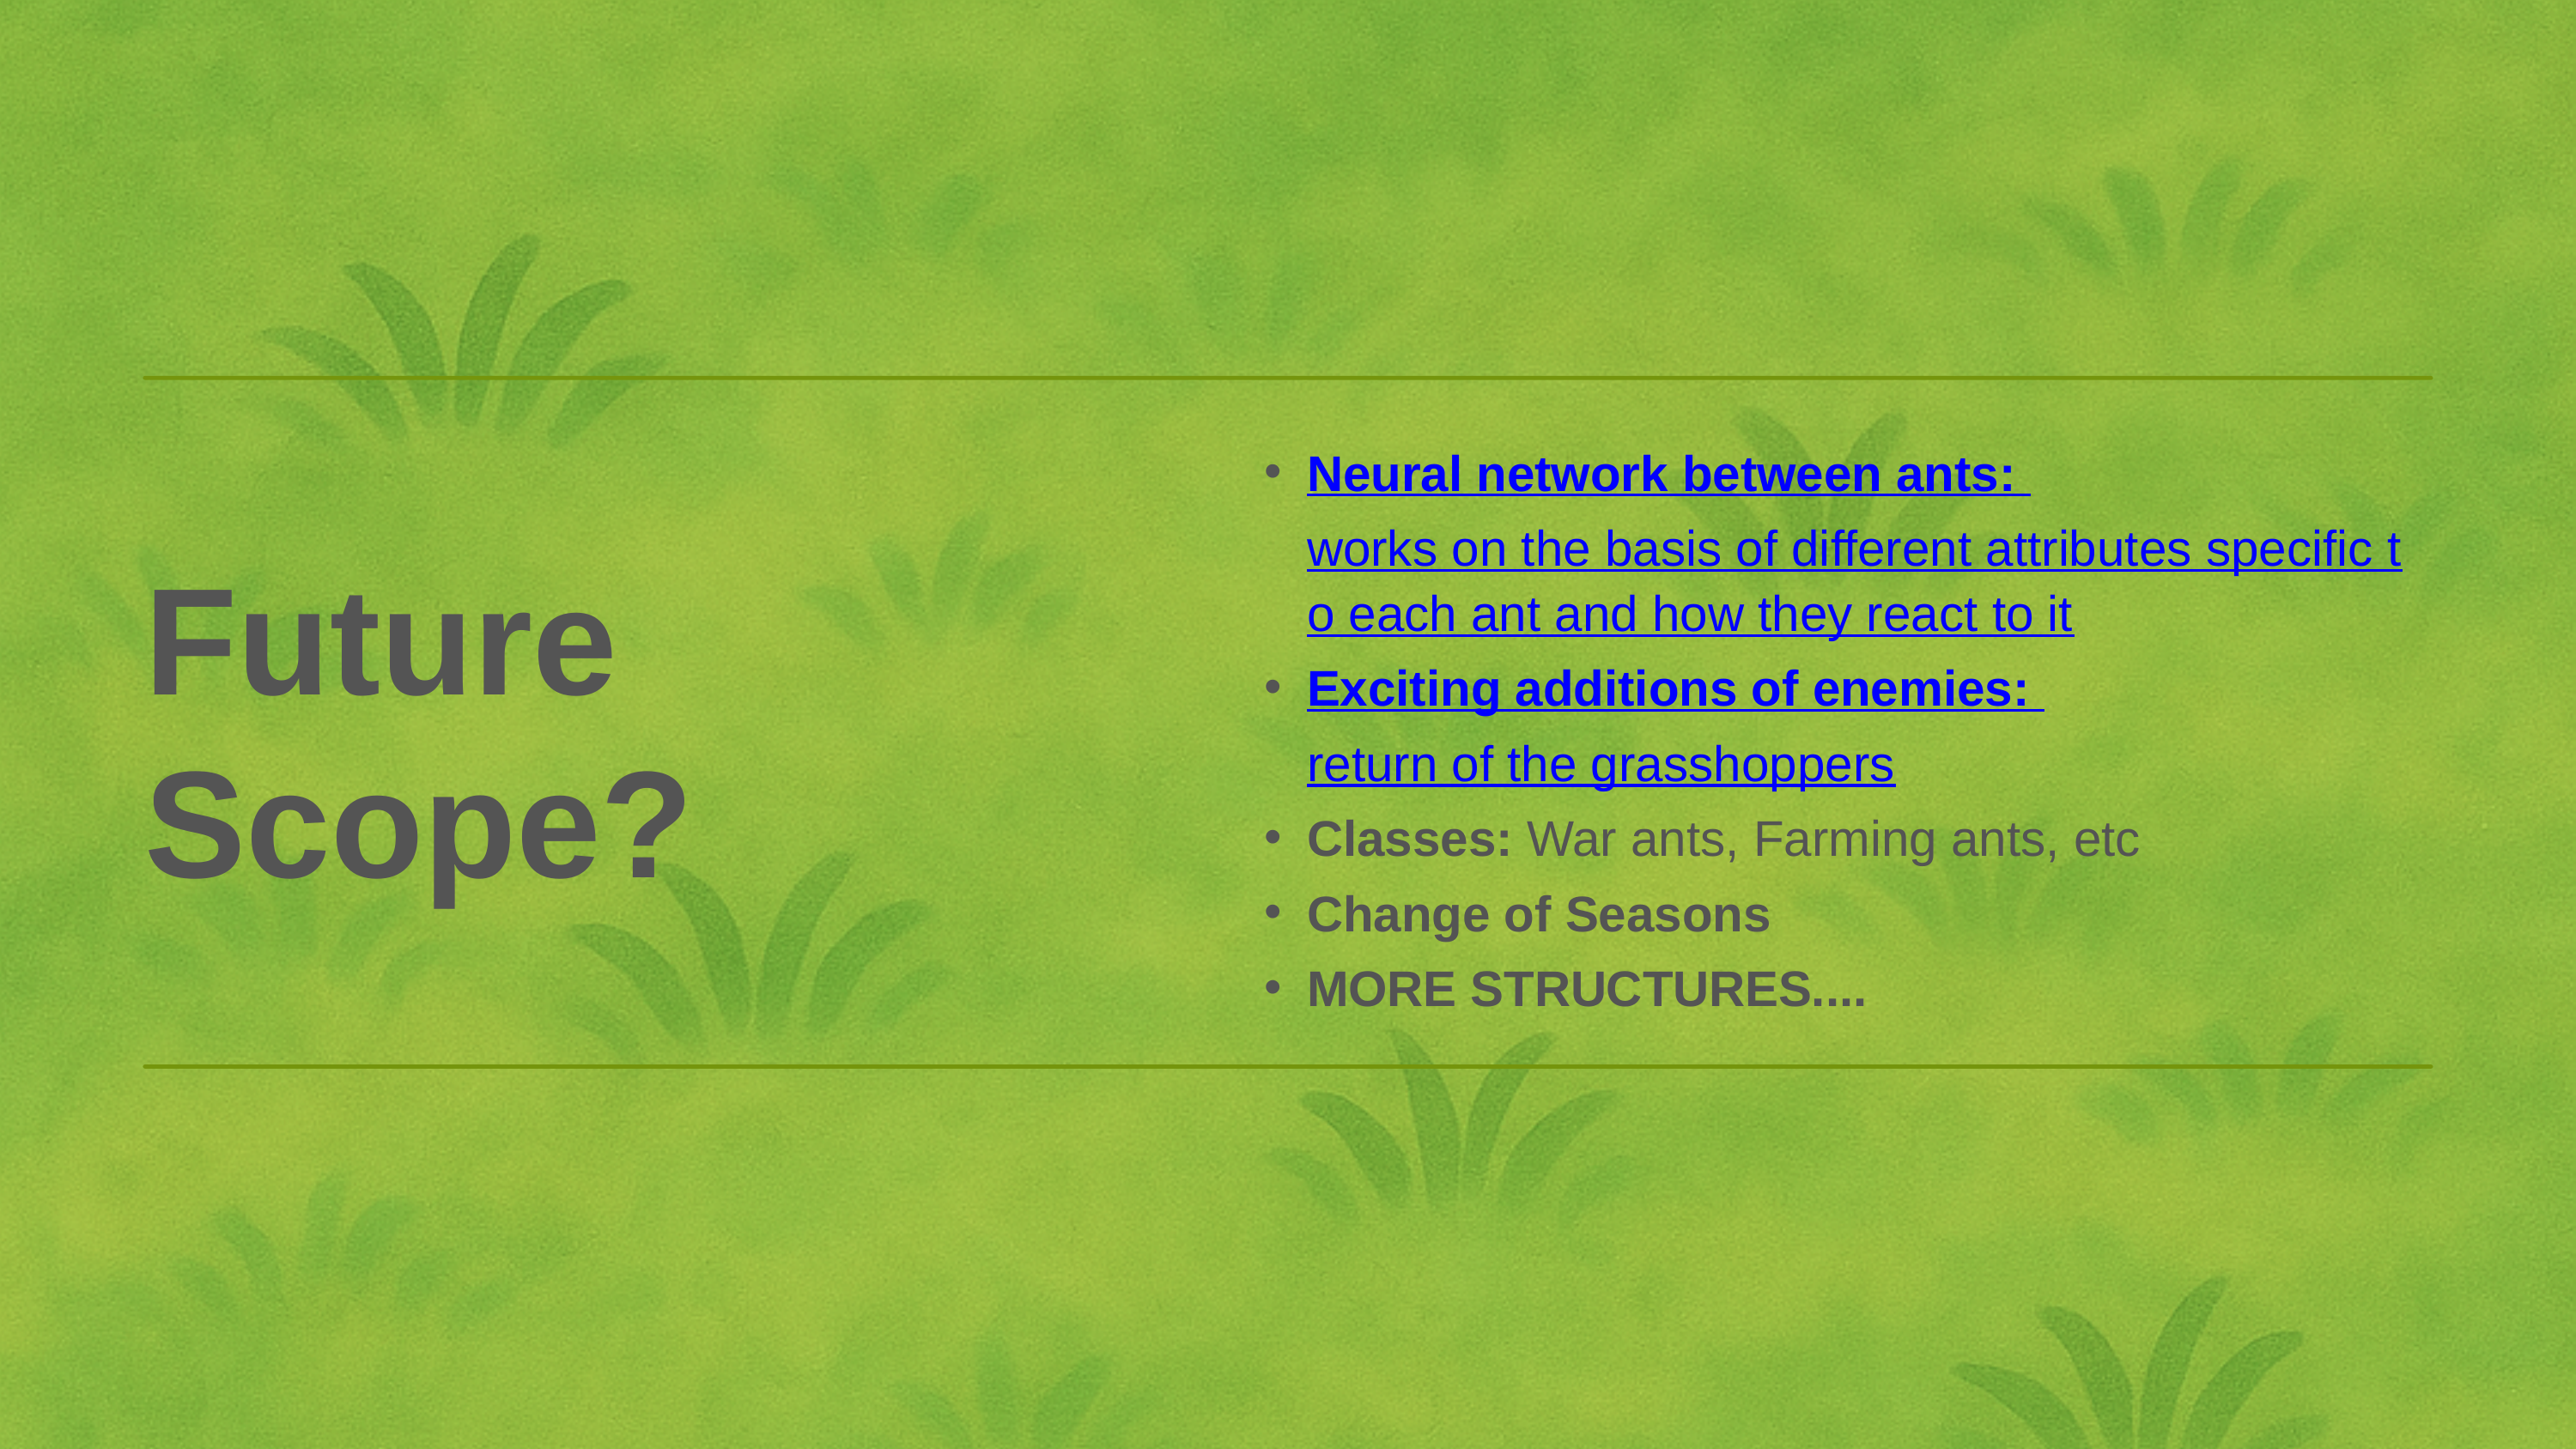

Neural network between ants: works on the basis of different attributes specific to each ant and how they react to it
Exciting additions of enemies: return of the grasshoppers
Classes: War ants, Farming ants, etc
Change of Seasons
MORE STRUCTURES....
Future Scope?